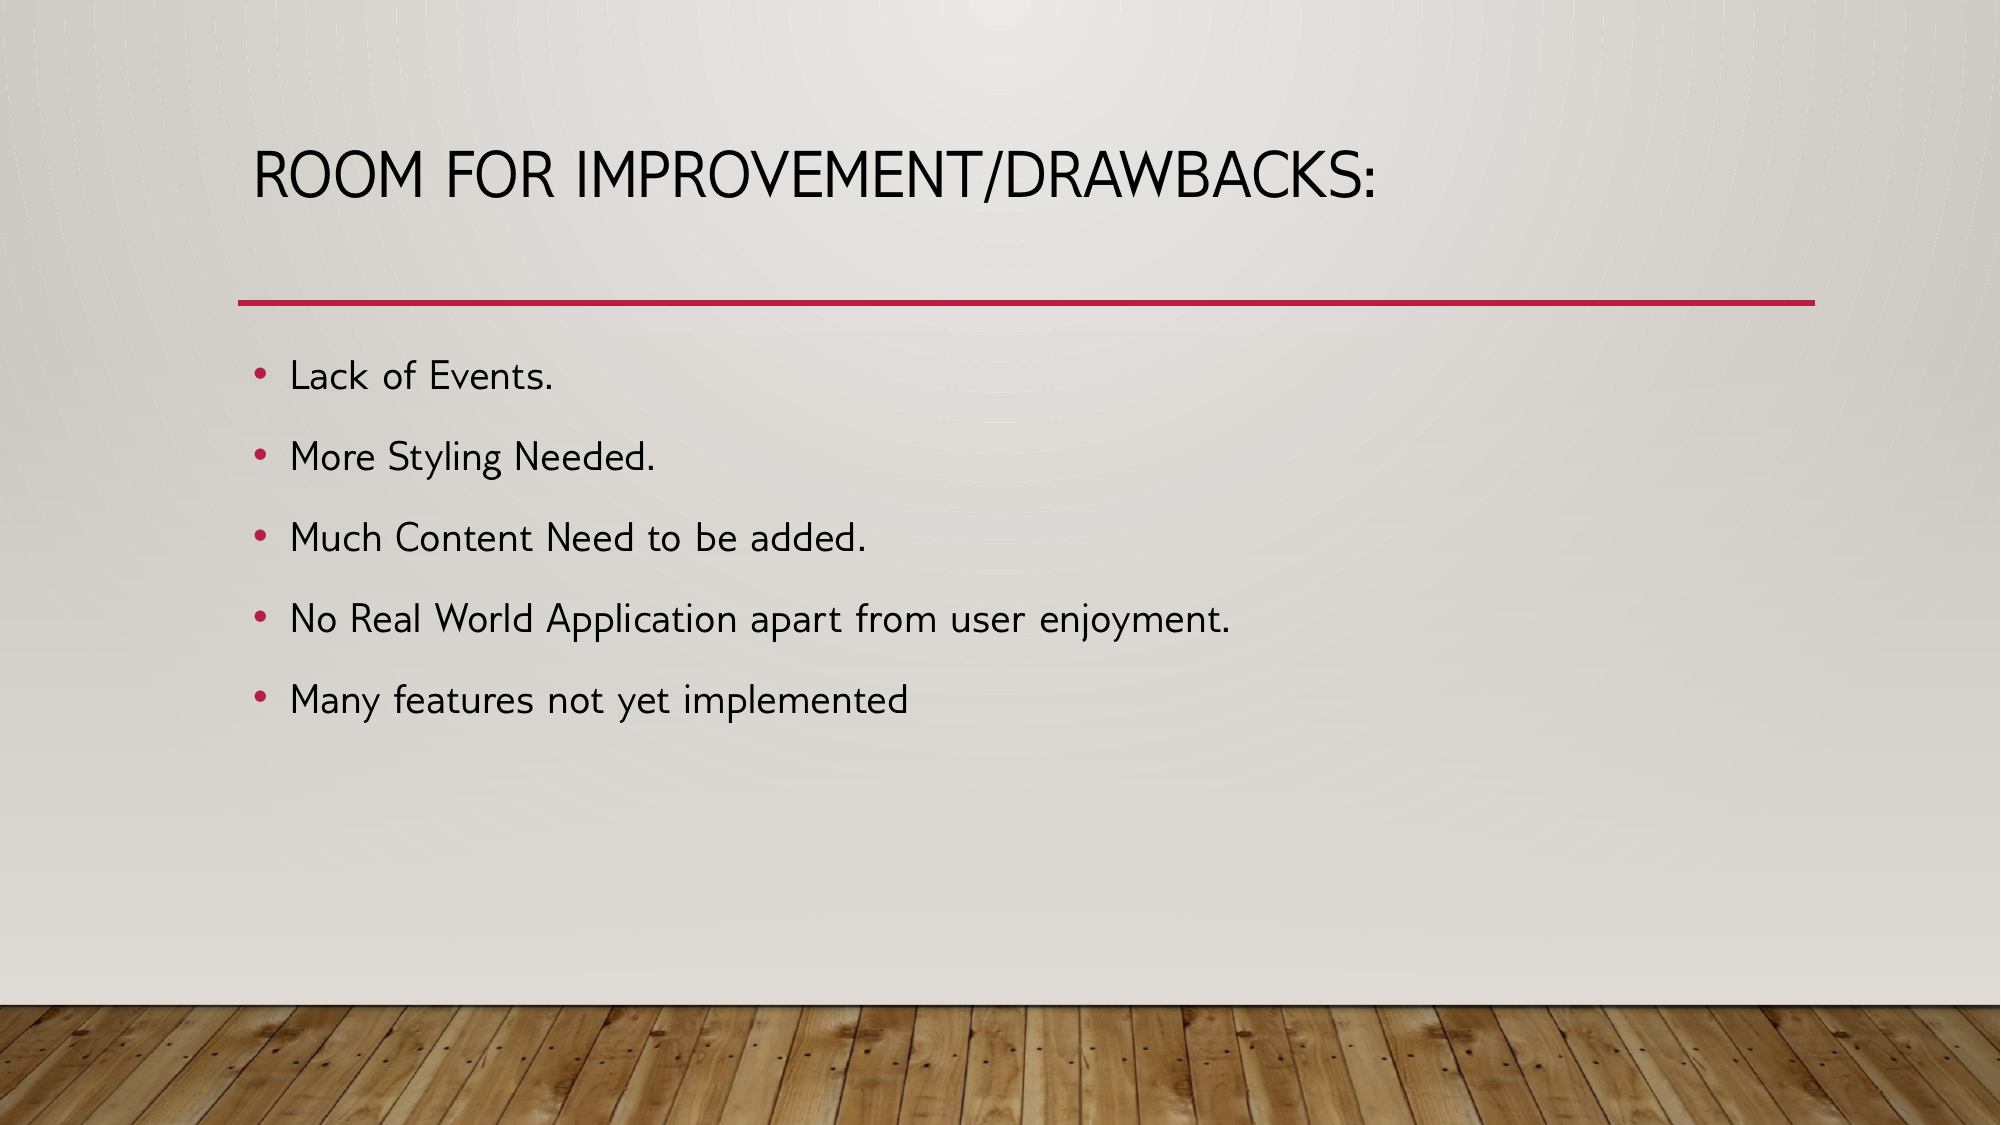

# Room for Improvement/DRAWBACKS:
Lack of Events.
More Styling Needed.
Much Content Need to be added.
No Real World Application apart from user enjoyment.
Many features not yet implemented